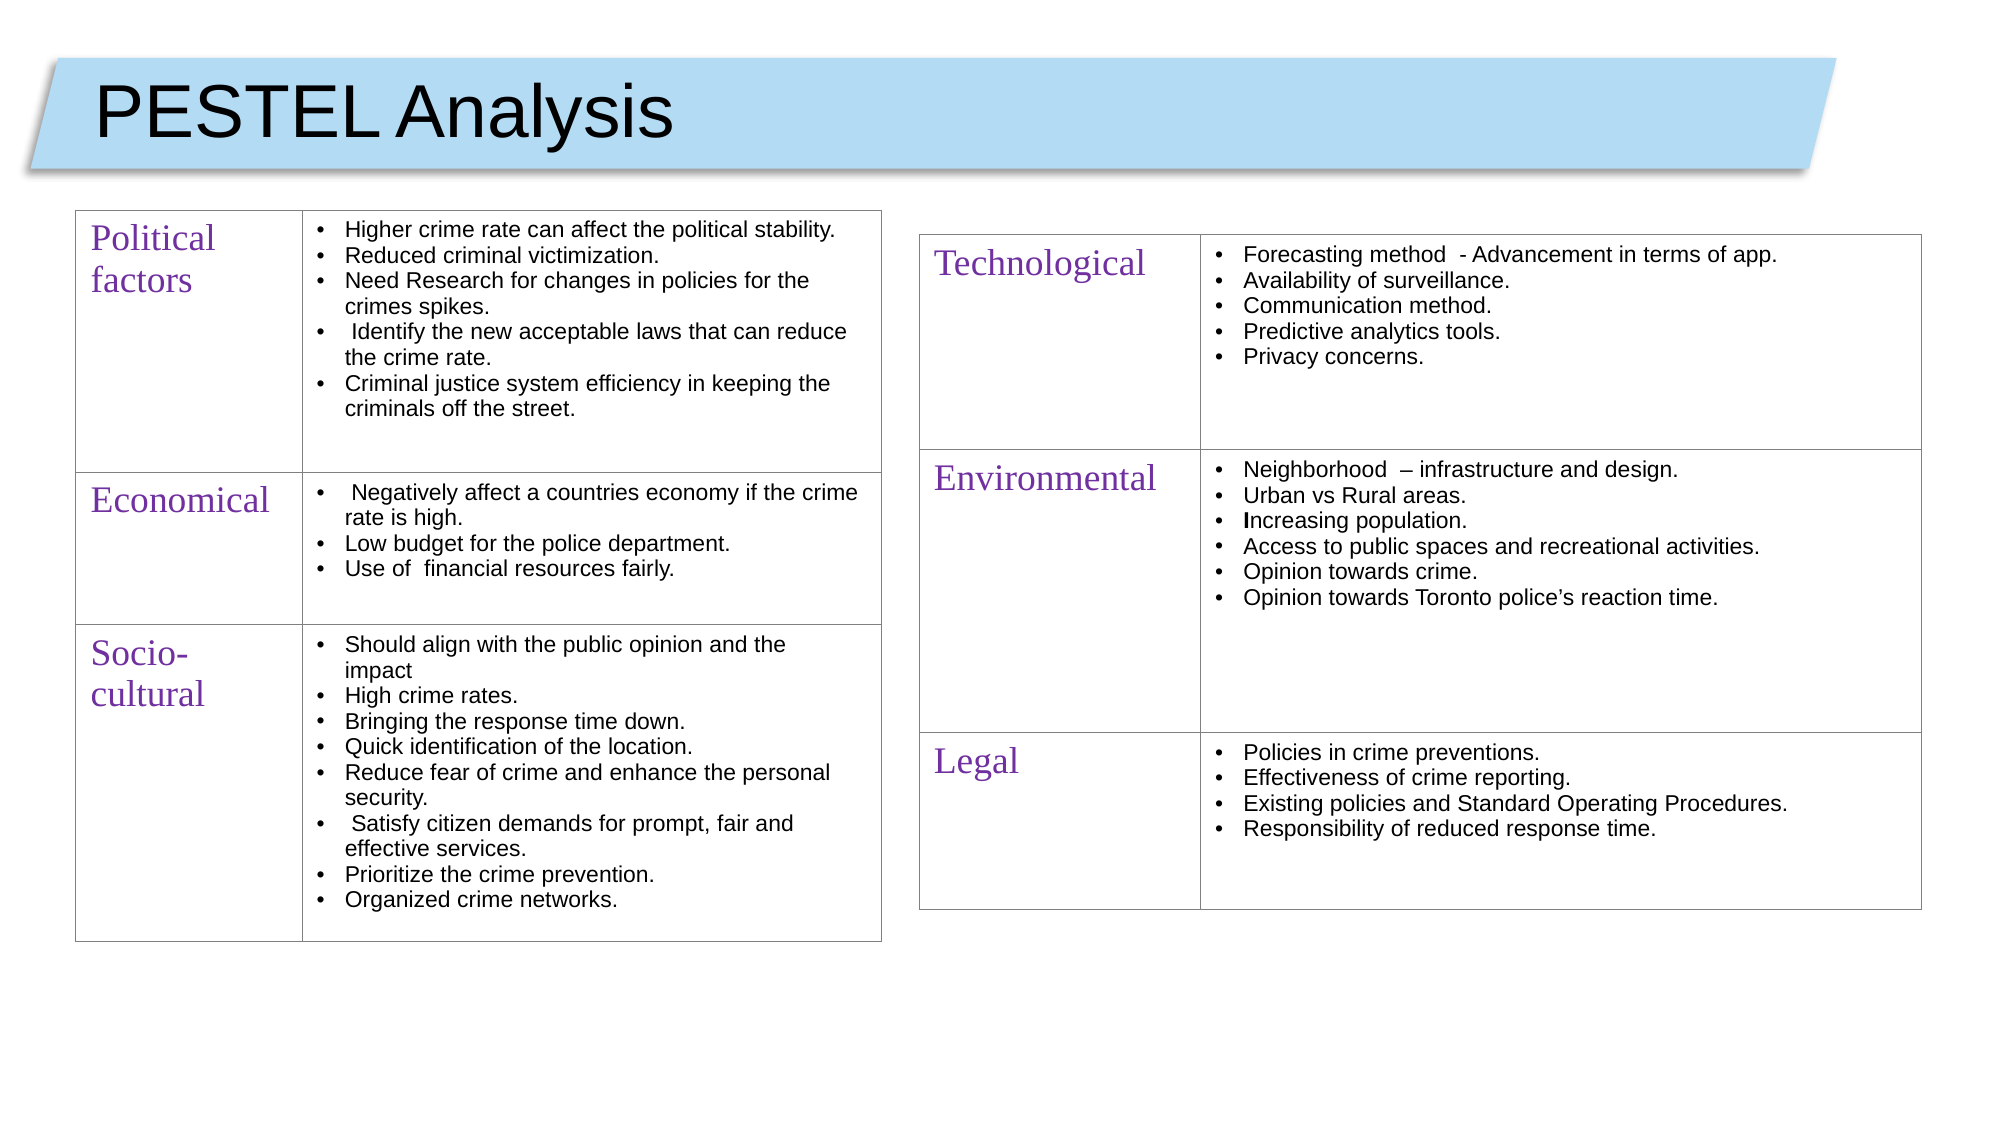

PESTEL Analysis

| Political factors | Higher crime rate can affect the political stability. Reduced criminal victimization. Need Research for changes in policies for the crimes spikes.  Identify the new acceptable laws that can reduce the crime rate. Criminal justice system efficiency in keeping the criminals off the street. |
| --- | --- |
| Economical | Negatively affect a countries economy if the crime rate is high. Low budget for the police department. Use of  financial resources fairly. |
| Socio-cultural | Should align with the public opinion and the impact  High crime rates.  Bringing the response time down. Quick identification of the location. Reduce fear of crime and enhance the personal security.   Satisfy citizen demands for prompt, fair and effective services. Prioritize the crime prevention. Organized crime networks. |
| Technological | Forecasting method  - Advancement in terms of app. Availability of surveillance. Communication method. Predictive analytics tools. Privacy concerns. |
| --- | --- |
| Environmental | Neighborhood  – infrastructure and design. Urban vs Rural areas. Increasing population. Access to public spaces and recreational activities. Opinion towards crime. Opinion towards Toronto police’s reaction time. |
| Legal | Policies in crime preventions. Effectiveness of crime reporting. Existing policies and Standard Operating Procedures. Responsibility of reduced response time. |